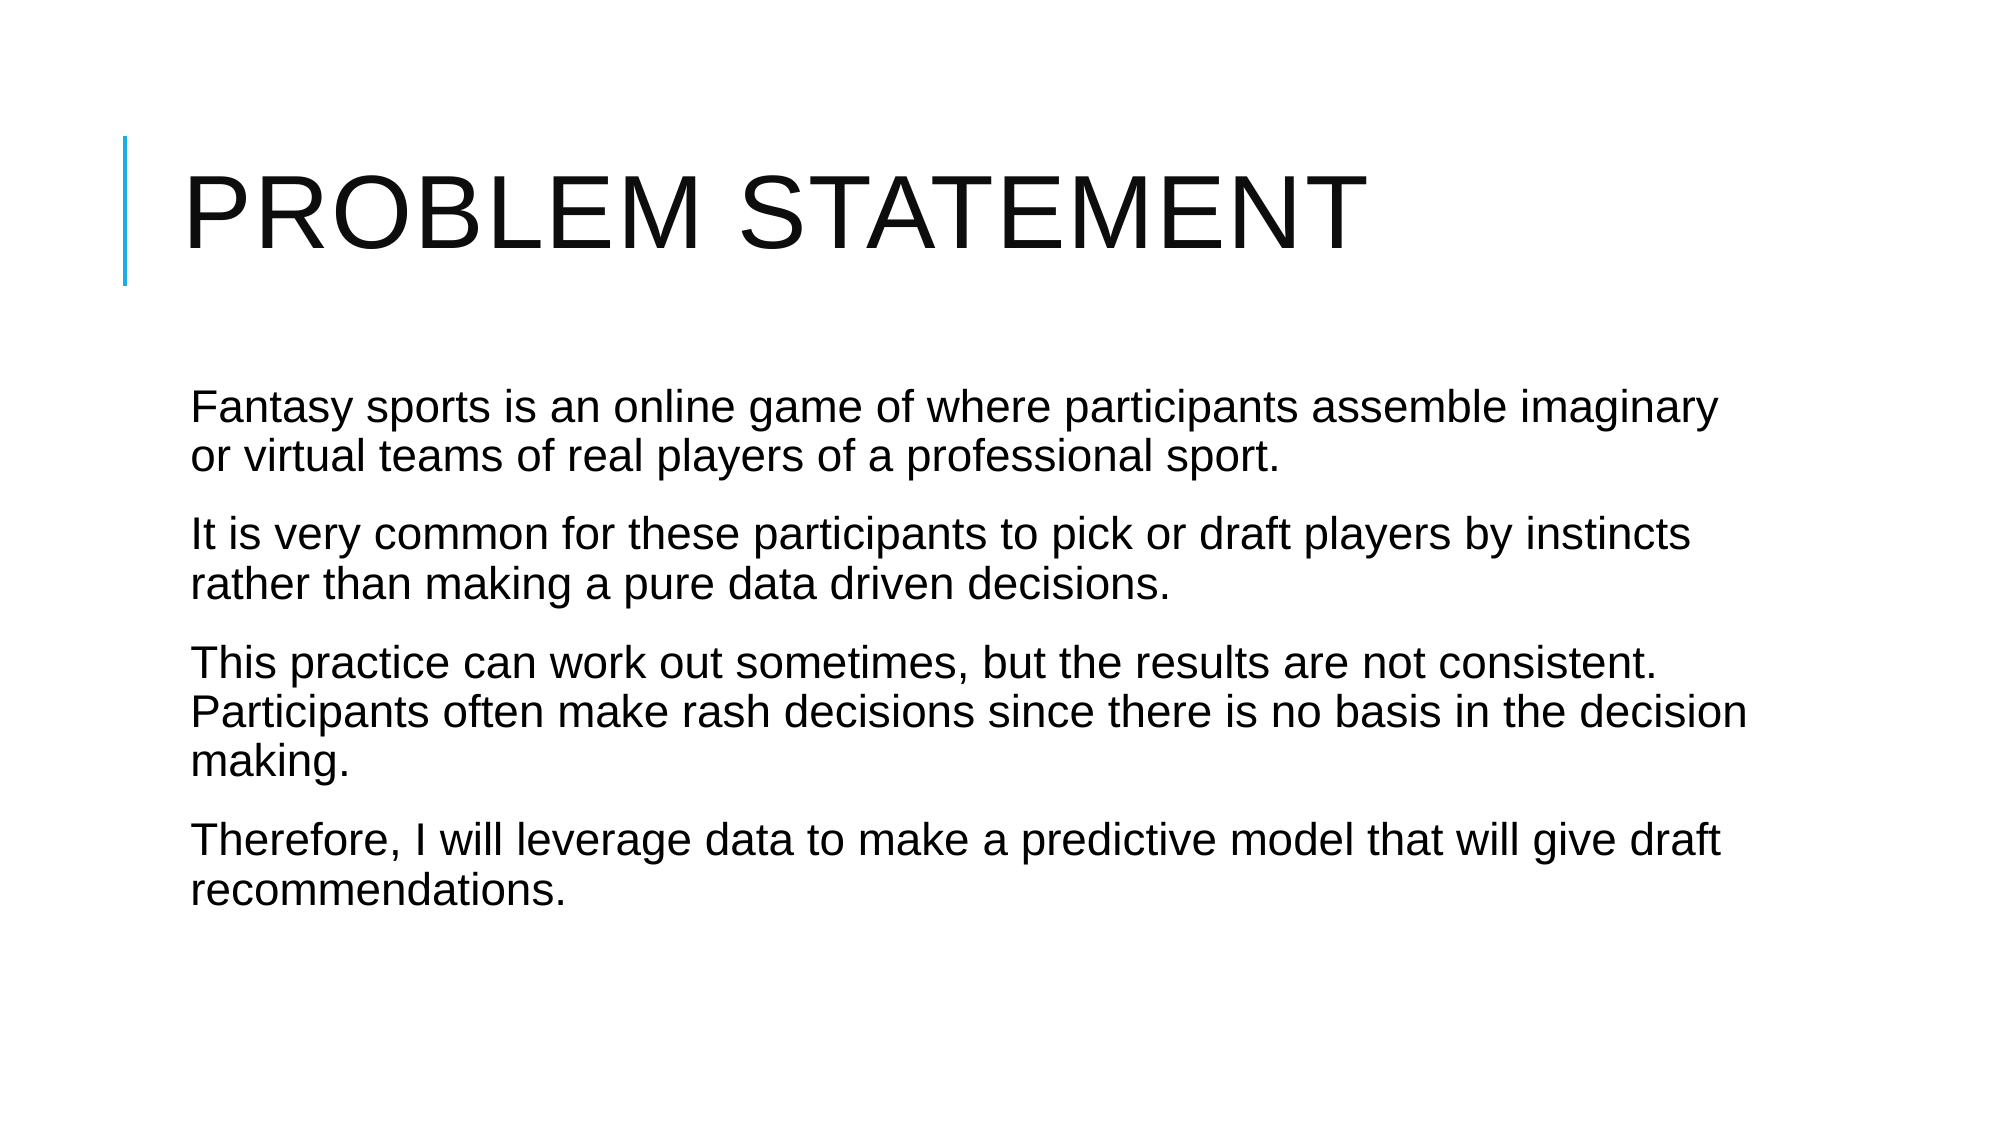

# Problem Statement
Fantasy sports is an online game of where participants assemble imaginary or virtual teams of real players of a professional sport.
It is very common for these participants to pick or draft players by instincts rather than making a pure data driven decisions.
This practice can work out sometimes, but the results are not consistent. Participants often make rash decisions since there is no basis in the decision making.
Therefore, I will leverage data to make a predictive model that will give draft recommendations.